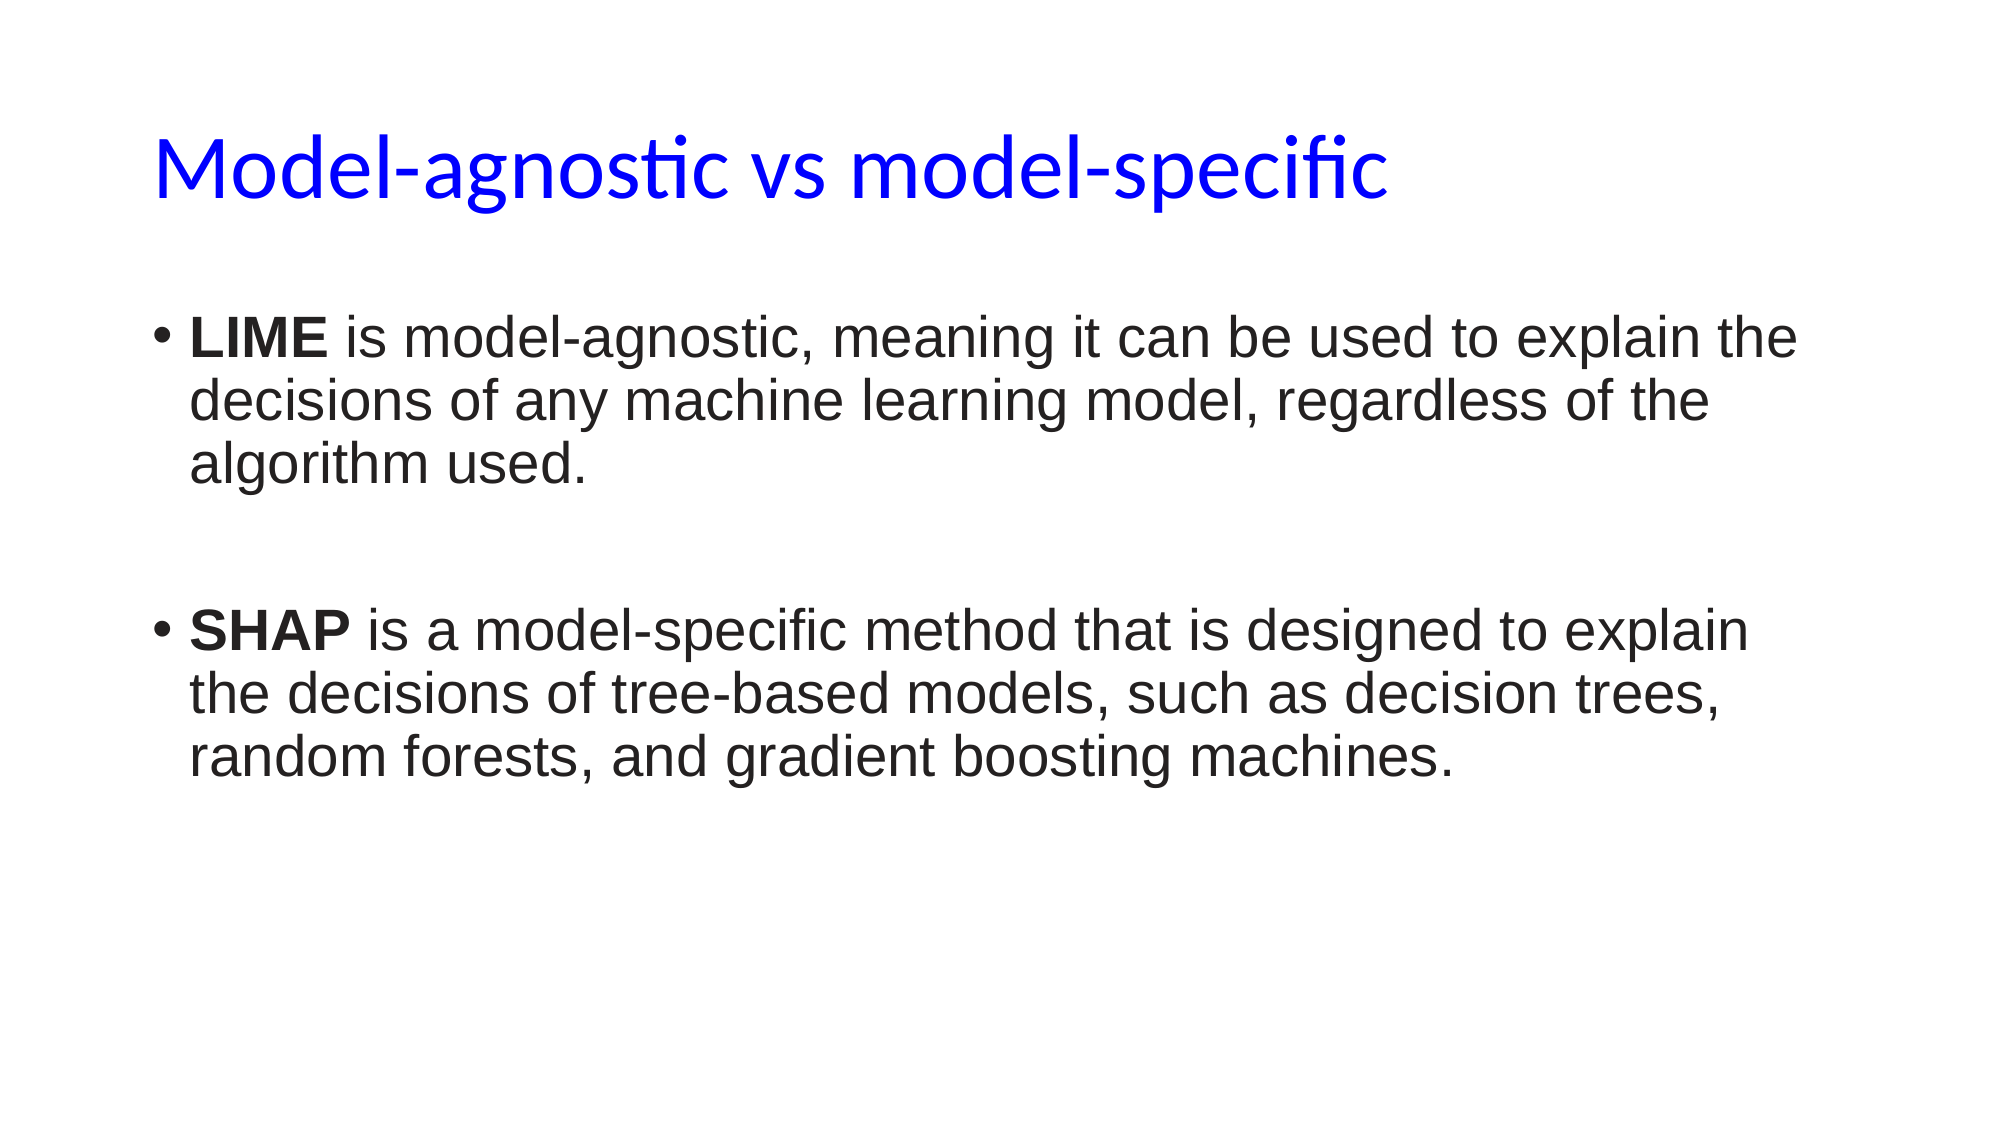

# Model-agnostic vs model-specific
LIME is model-agnostic, meaning it can be used to explain the decisions of any machine learning model, regardless of the algorithm used.

SHAP is a model-specific method that is designed to explain the decisions of tree-based models, such as decision trees, random forests, and gradient boosting machines.